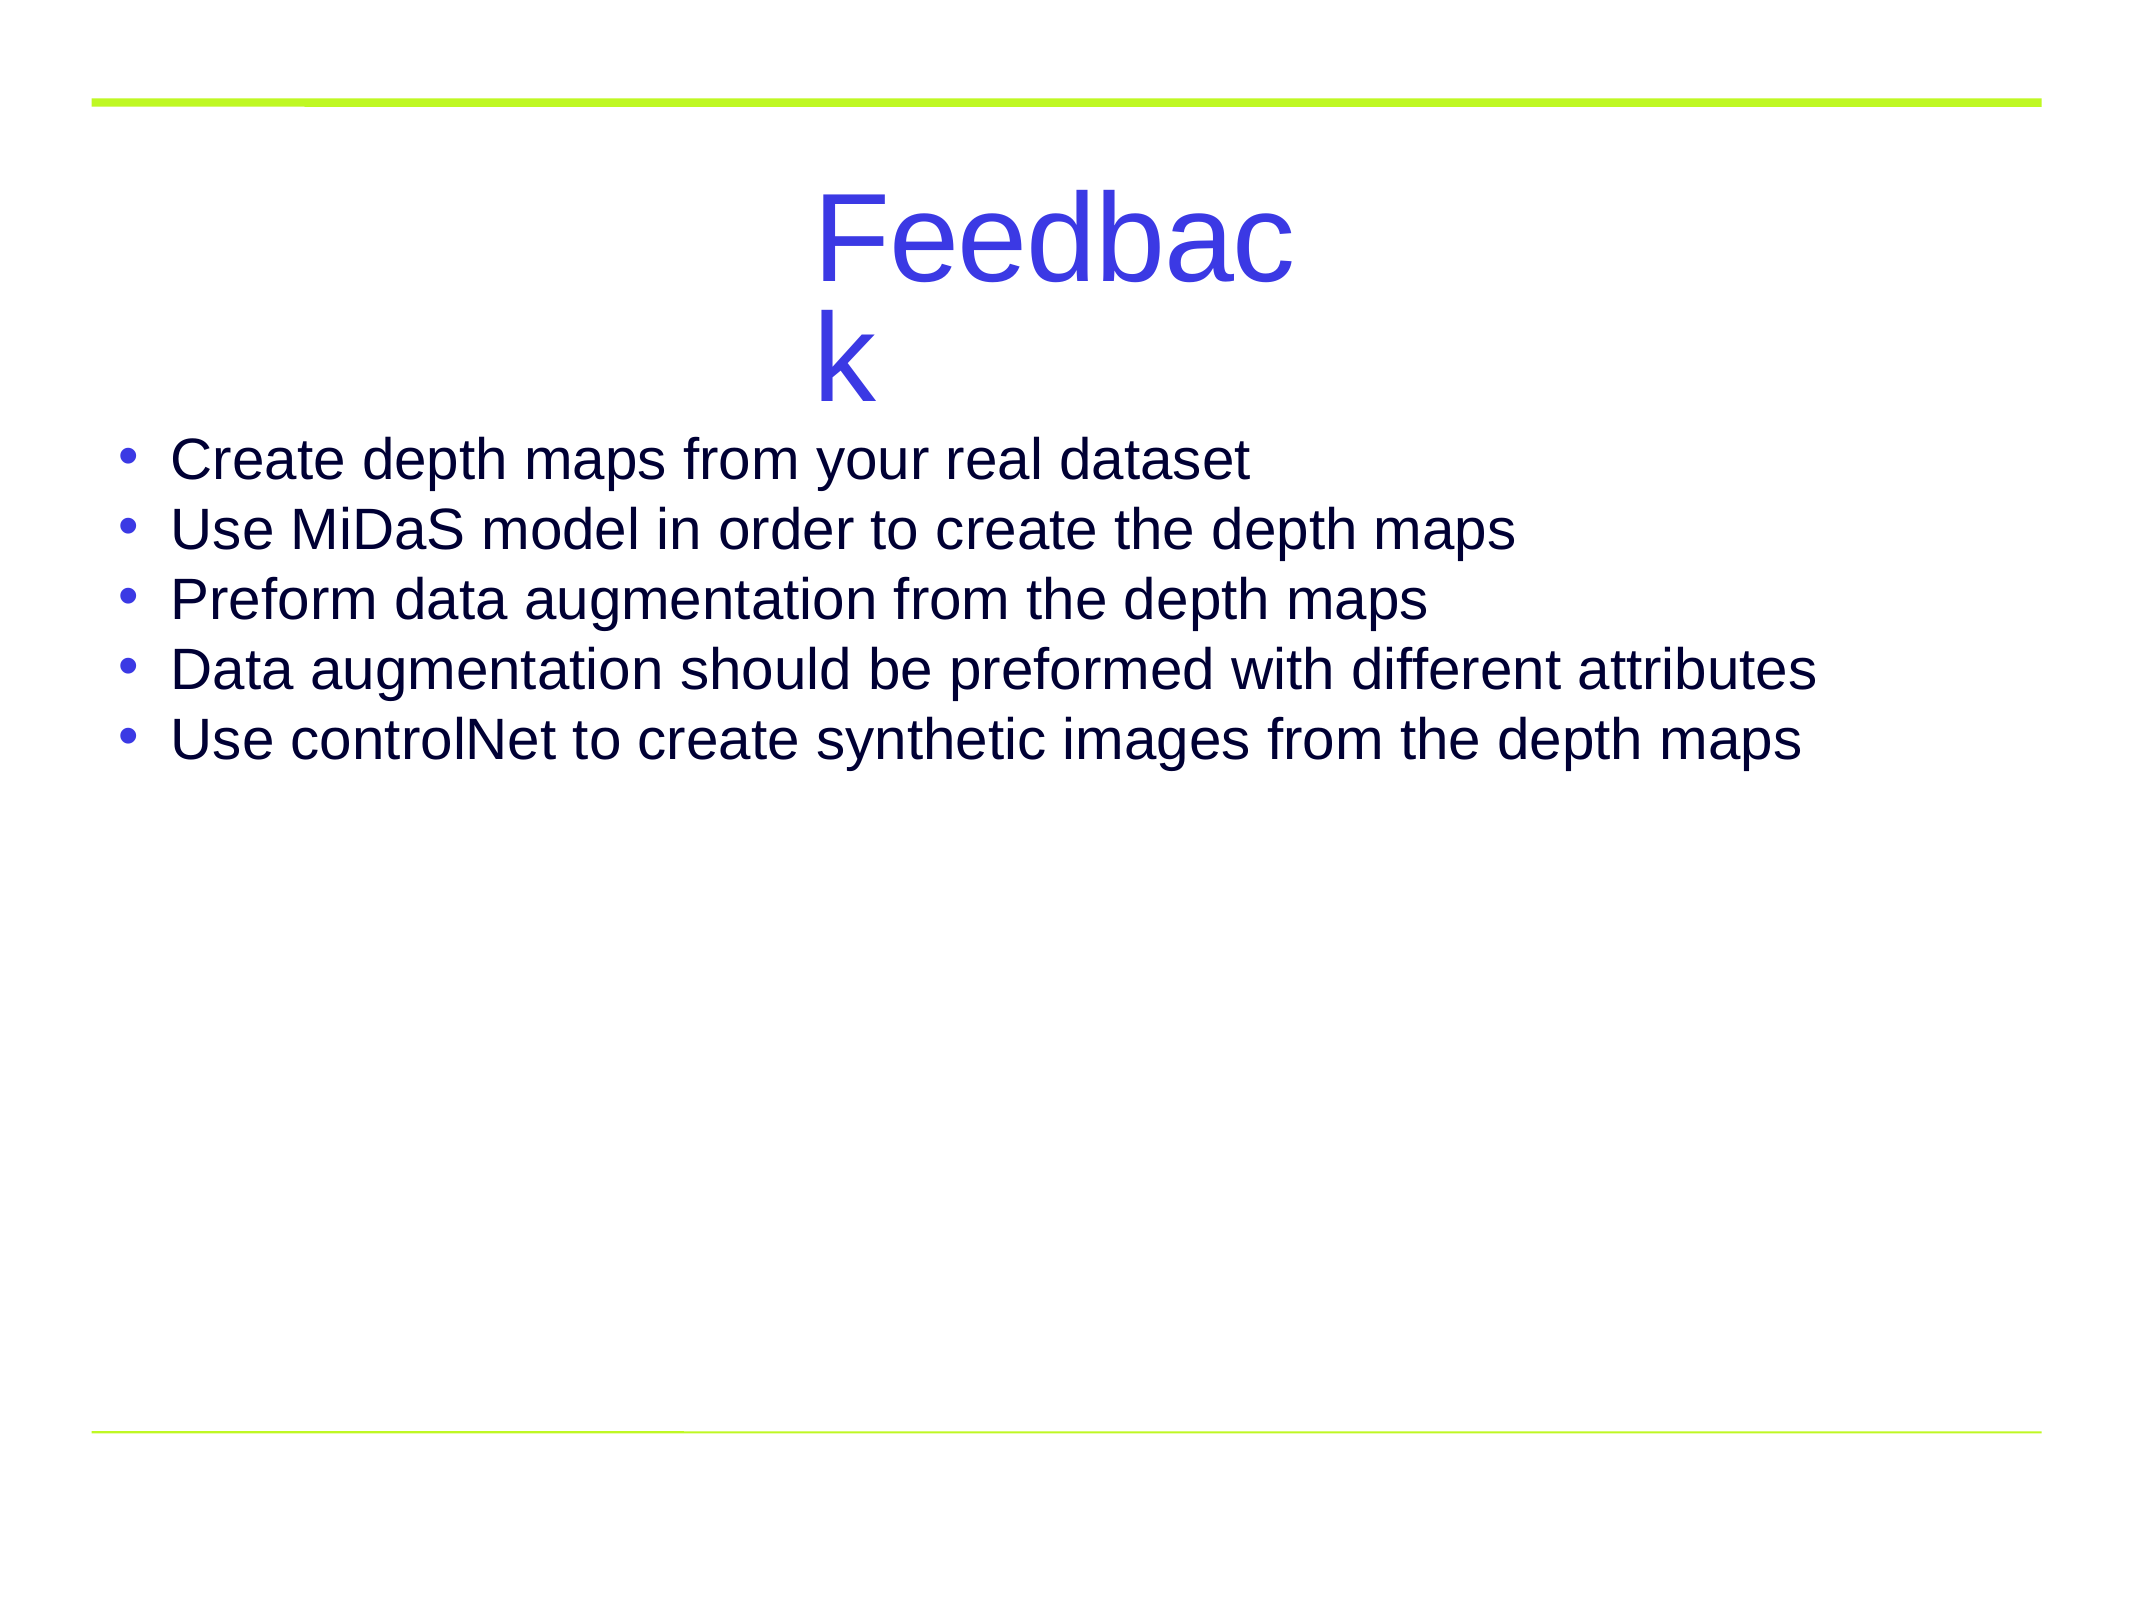

# Feedback
Create depth maps from your real dataset
Use MiDaS model in order to create the depth maps
Preform data augmentation from the depth maps
Data augmentation should be preformed with different attributes
Use controlNet to create synthetic images from the depth maps